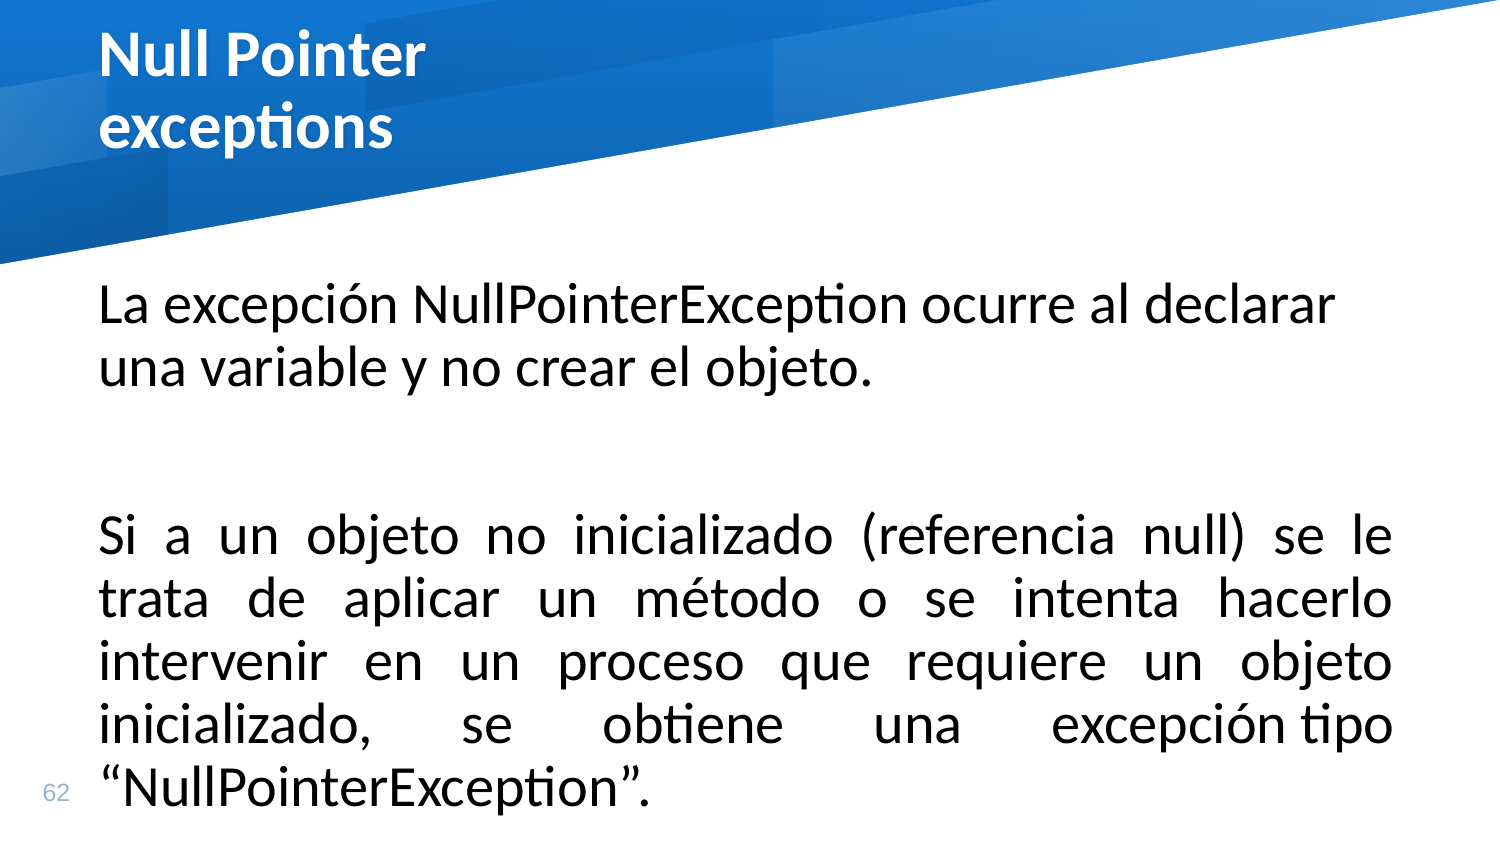

Null Pointer
exceptions
La excepción NullPointerException ocurre al declarar una variable y no crear el objeto.

Si a un objeto no inicializado (referencia null) se le trata de aplicar un método o se intenta hacerlo intervenir en un proceso que requiere un objeto inicializado, se obtiene una excepción tipo “NullPointerException”.
62